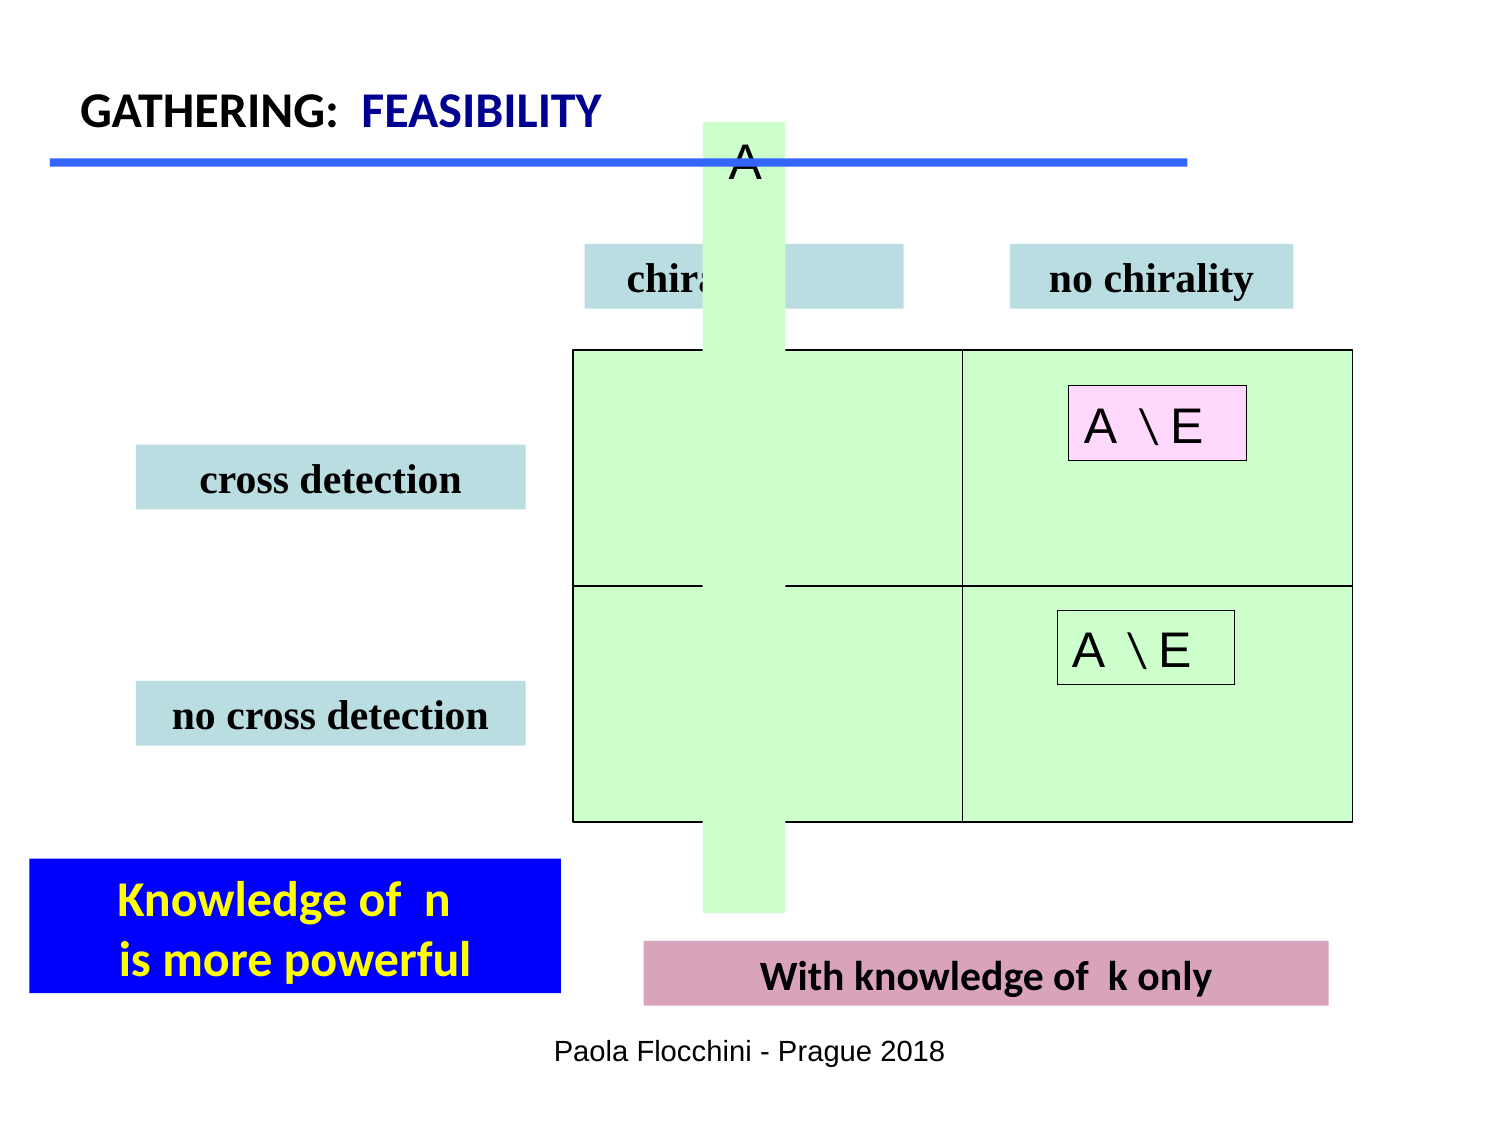

GATHERING:  FEASIBILITY

  chirality
no chirality
LOOK

 A

A  \ E
cross detection

 A

A  \ E
no cross detection
Knowledge of  n
is more powerful
With knowledge of  k only

Paola Flocchini - Prague 2018